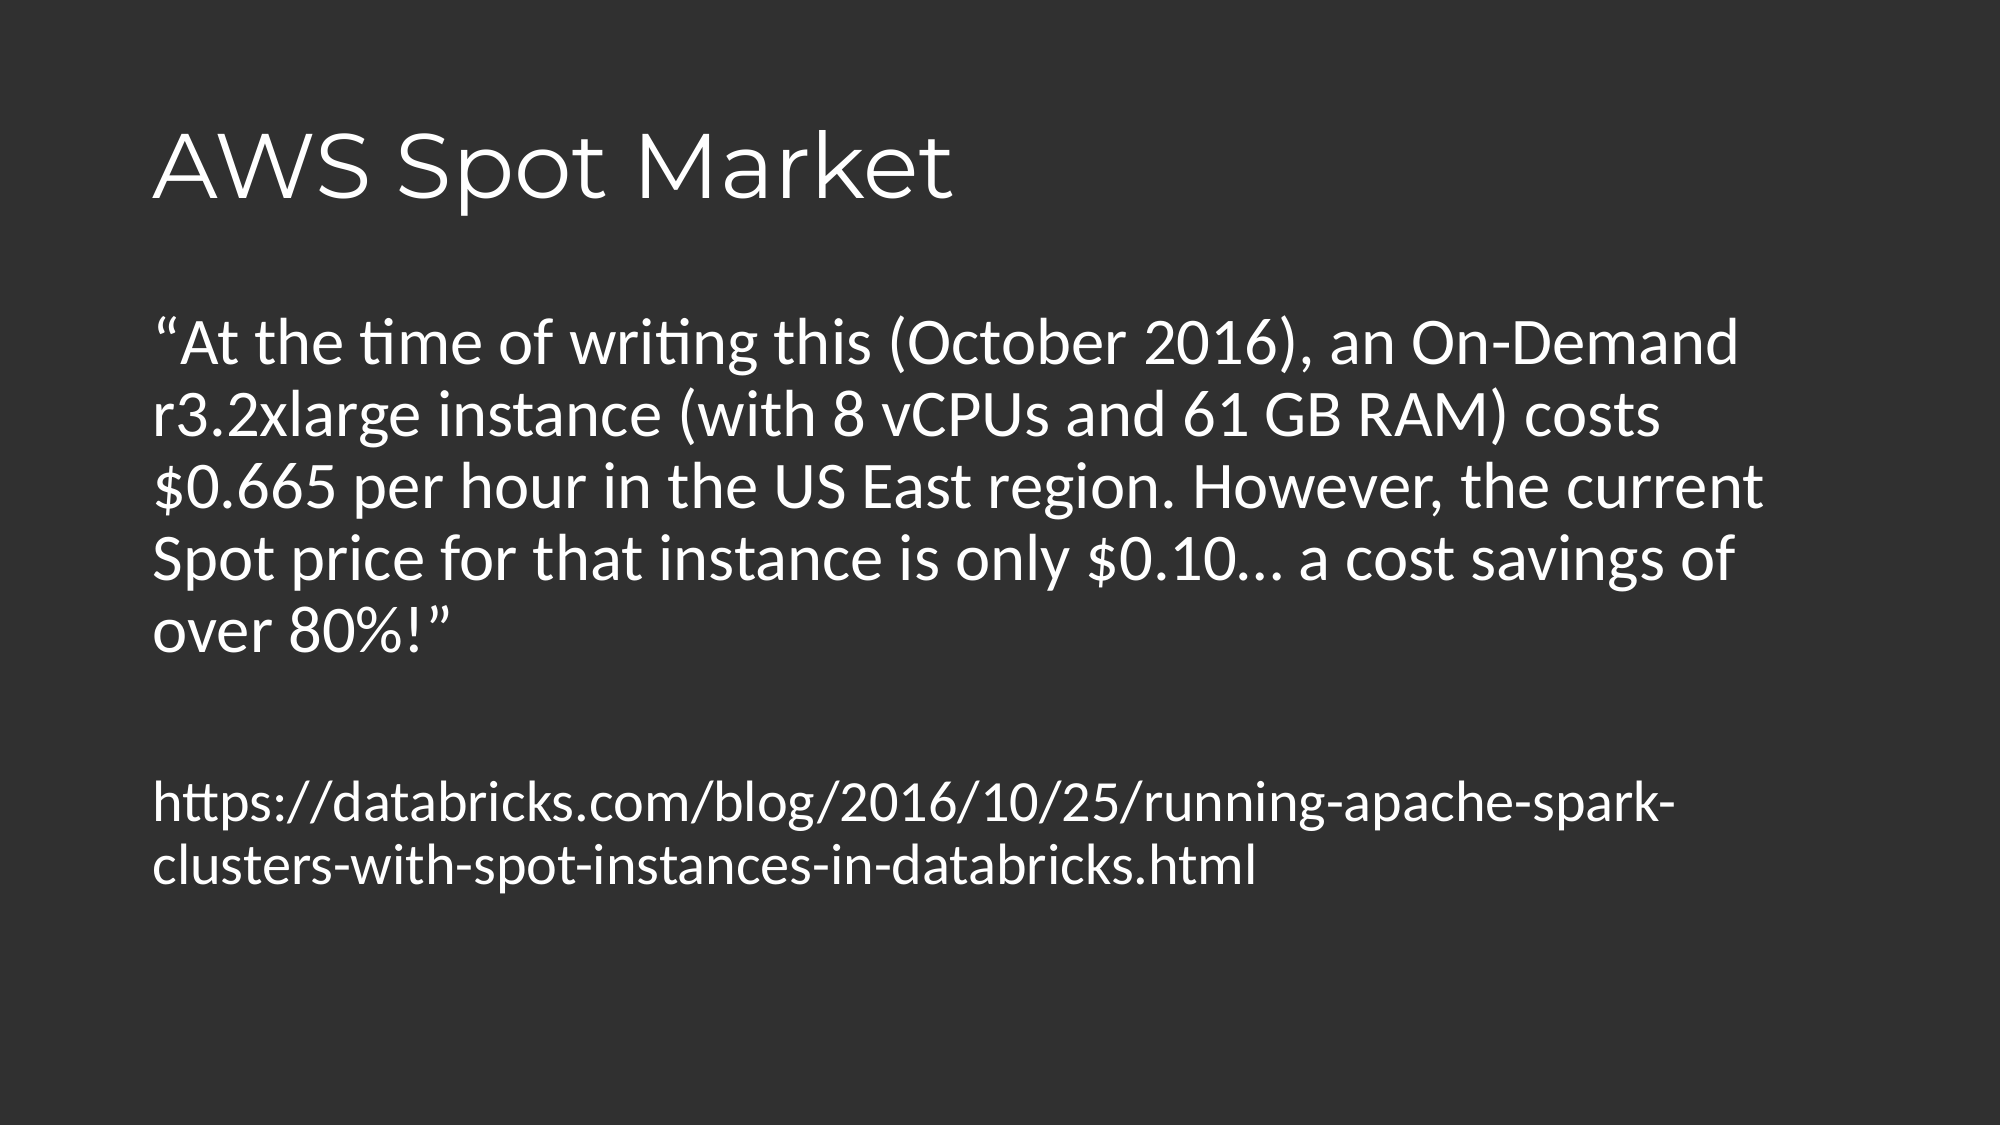

# AWS Spot Market
“At the time of writing this (October 2016), an On-Demand r3.2xlarge instance (with 8 vCPUs and 61 GB RAM) costs $0.665 per hour in the US East region. However, the current Spot price for that instance is only $0.10… a cost savings of over 80%!”

https://databricks.com/blog/2016/10/25/running-apache-spark-clusters-with-spot-instances-in-databricks.html